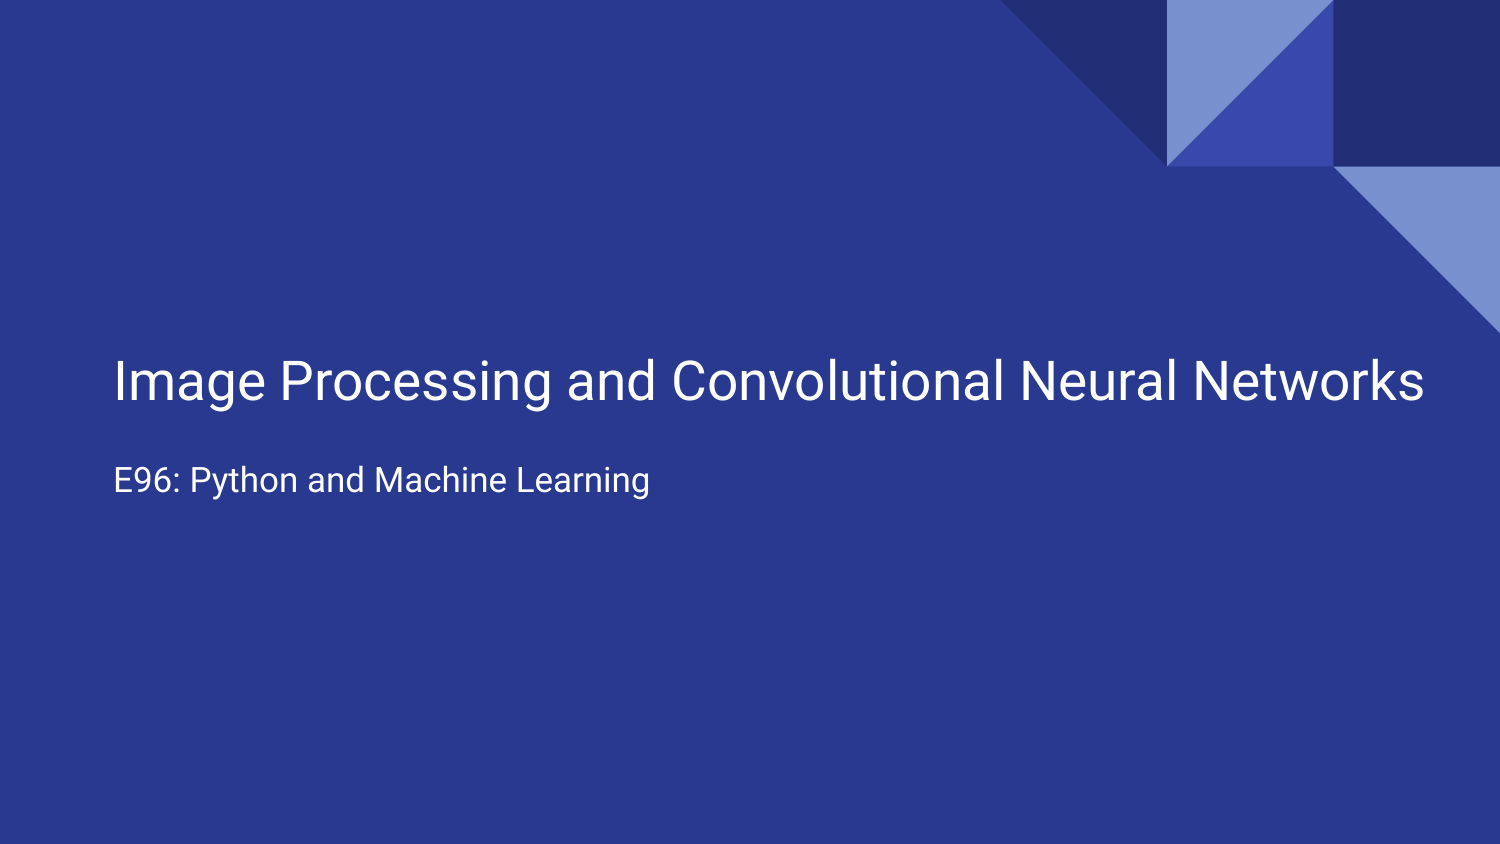

# Image Processing and Convolutional Neural Networks
E96: Python and Machine Learning